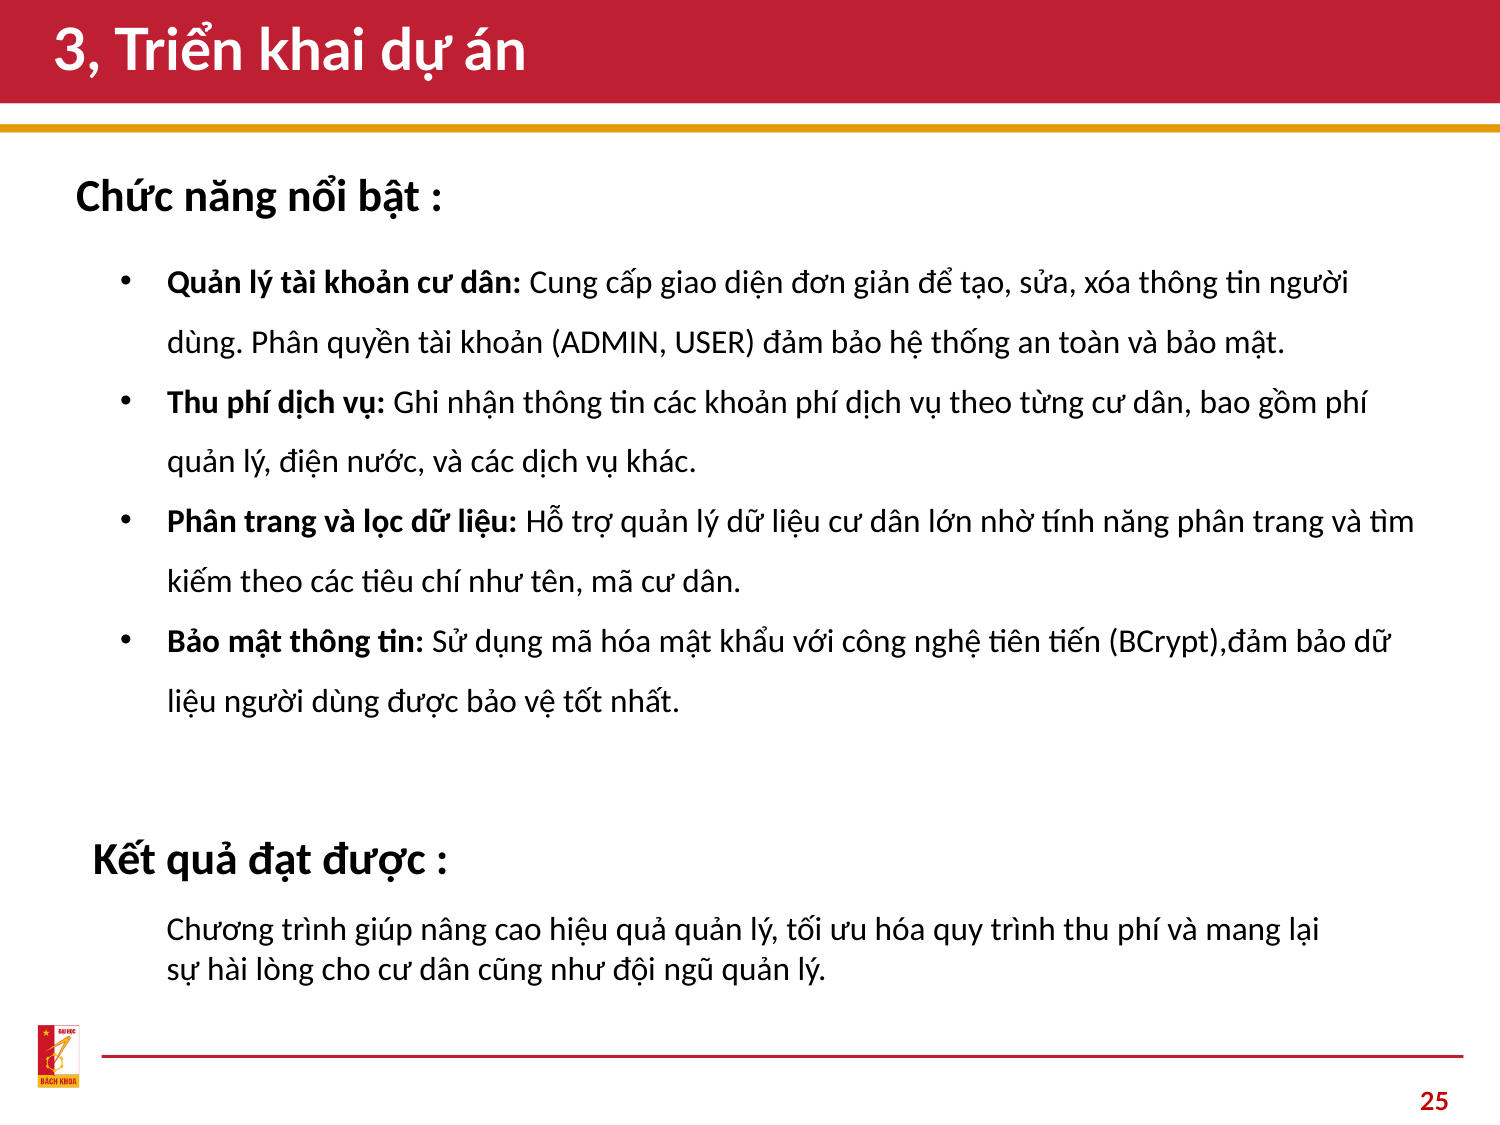

# 3, Triển khai dự án
Chức năng nổi bật :
Quản lý tài khoản cư dân: Cung cấp giao diện đơn giản để tạo, sửa, xóa thông tin người dùng. Phân quyền tài khoản (ADMIN, USER) đảm bảo hệ thống an toàn và bảo mật.
Thu phí dịch vụ: Ghi nhận thông tin các khoản phí dịch vụ theo từng cư dân, bao gồm phí quản lý, điện nước, và các dịch vụ khác.
Phân trang và lọc dữ liệu: Hỗ trợ quản lý dữ liệu cư dân lớn nhờ tính năng phân trang và tìm kiếm theo các tiêu chí như tên, mã cư dân.
Bảo mật thông tin: Sử dụng mã hóa mật khẩu với công nghệ tiên tiến (BCrypt),đảm bảo dữ liệu người dùng được bảo vệ tốt nhất.
Kết quả đạt được :
Chương trình giúp nâng cao hiệu quả quản lý, tối ưu hóa quy trình thu phí và mang lại sự hài lòng cho cư dân cũng như đội ngũ quản lý.
25